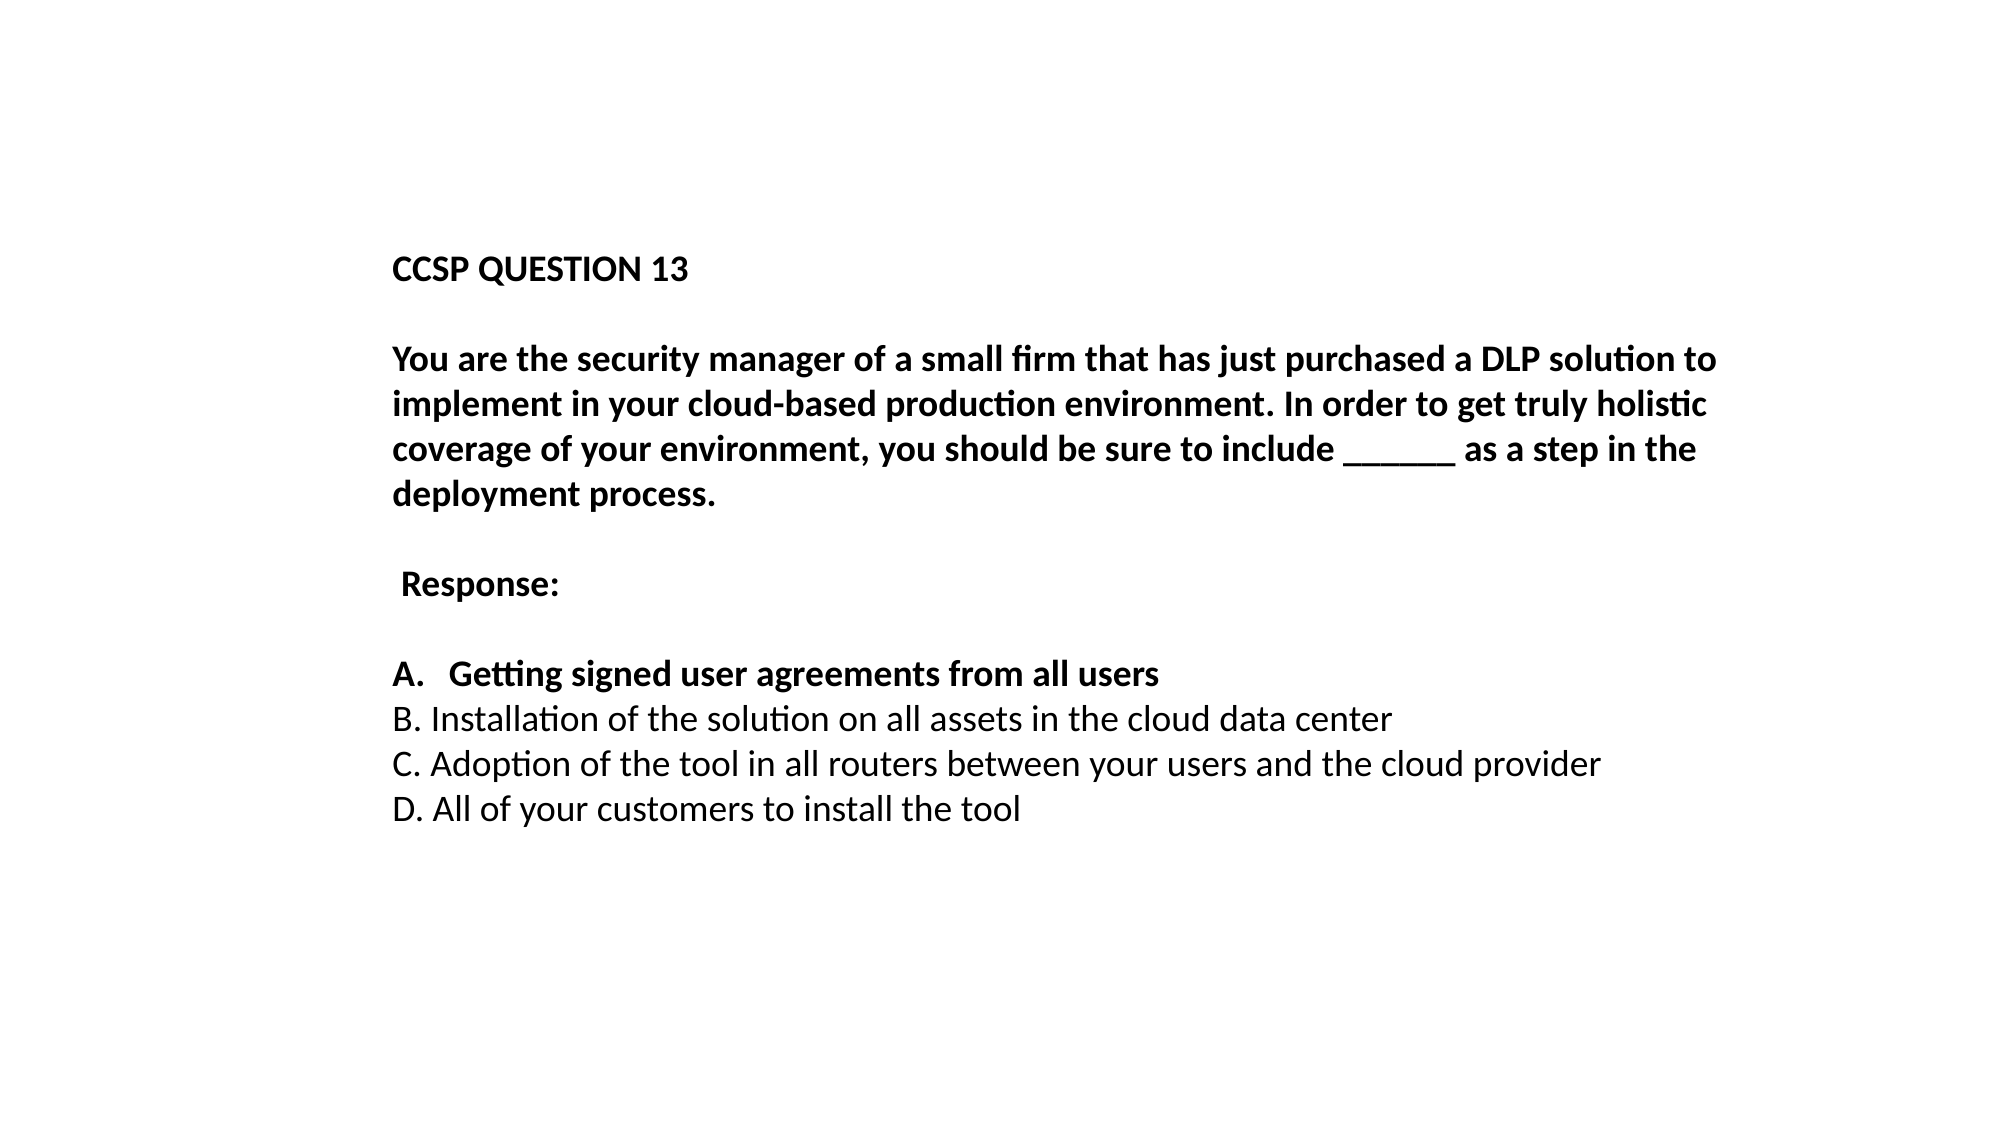

CCSP QUESTION 13

You are the security manager of a small firm that has just purchased a DLP solution to implement in your cloud-based production environment. In order to get truly holistic coverage of your environment, you should be sure to include ______ as a step in the deployment process.

 Response:

Getting signed user agreements from all users
B. Installation of the solution on all assets in the cloud data center
C. Adoption of the tool in all routers between your users and the cloud provider
D. All of your customers to install the tool